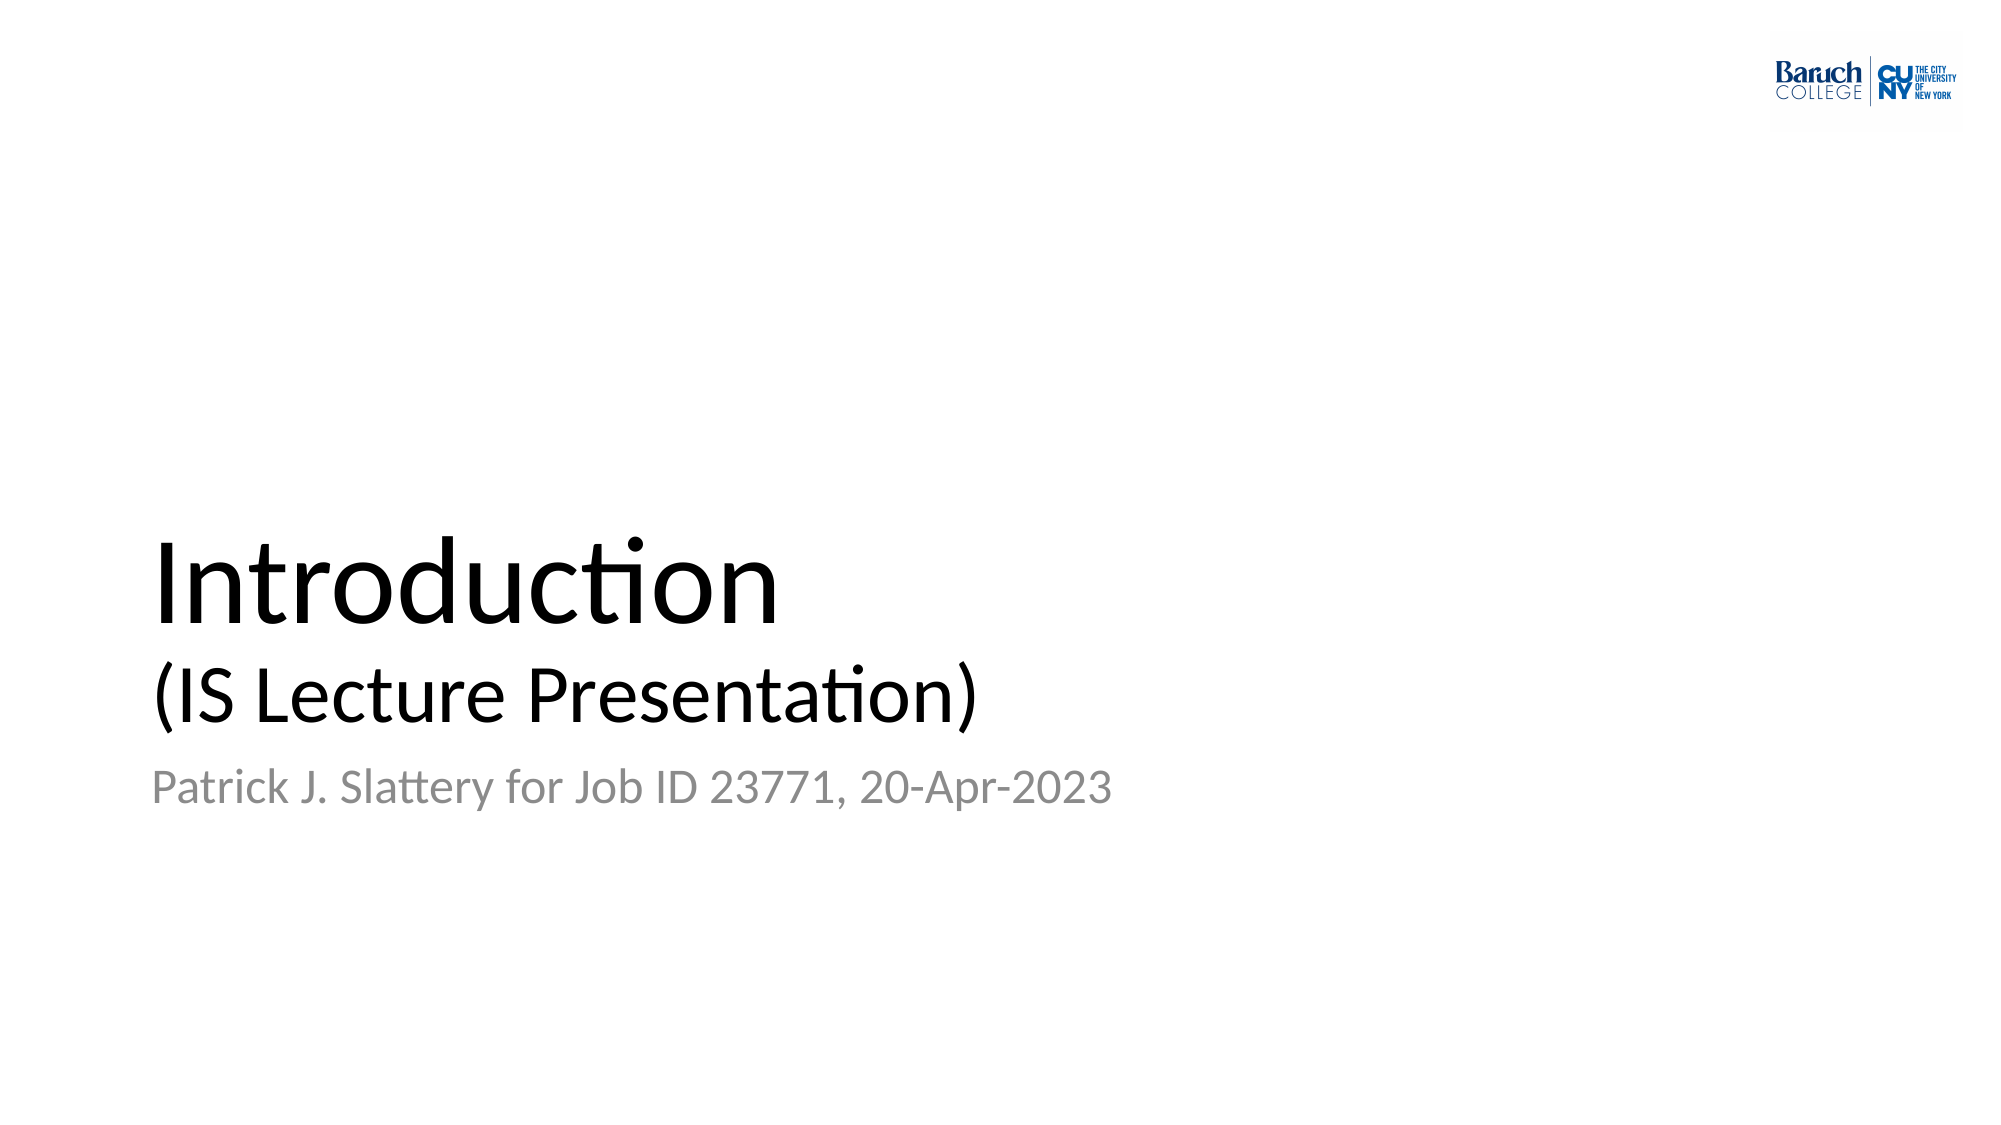

# Introduction (IS Lecture Presentation)
Patrick J. Slattery for Job ID 23771, 20-Apr-2023